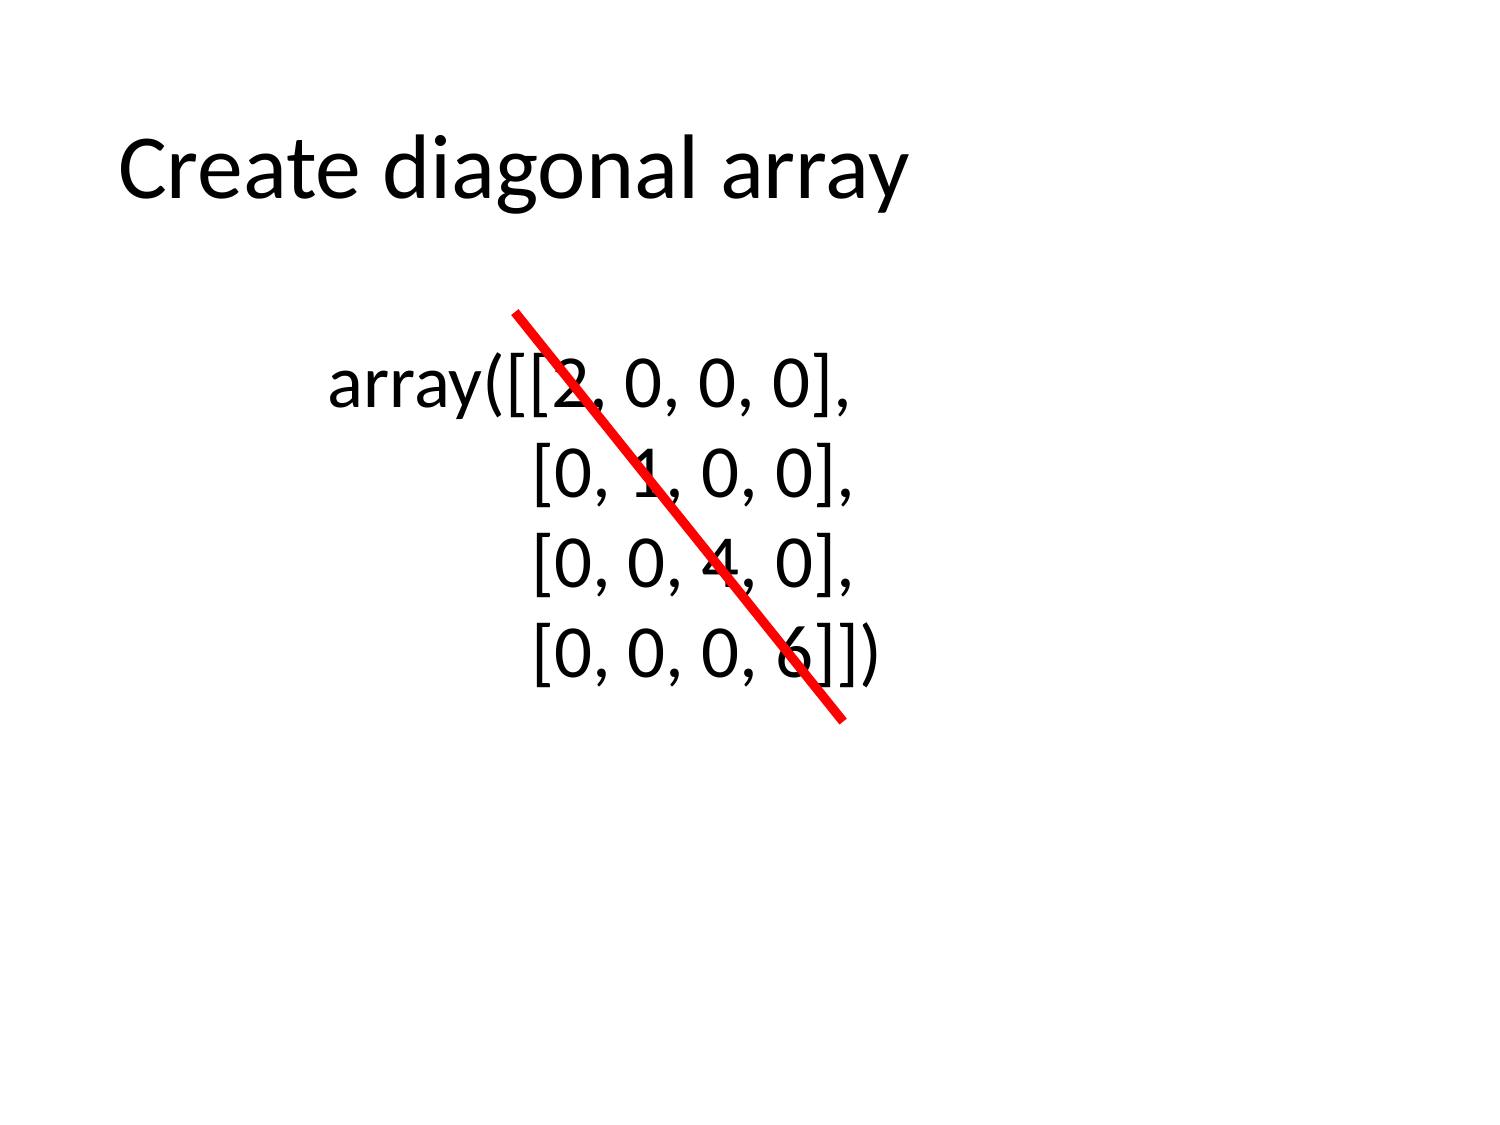

# Create diagonal array
array([[2, 0, 0, 0],
            [0, 1, 0, 0],
            [0, 0, 4, 0],
            [0, 0, 0, 6]])